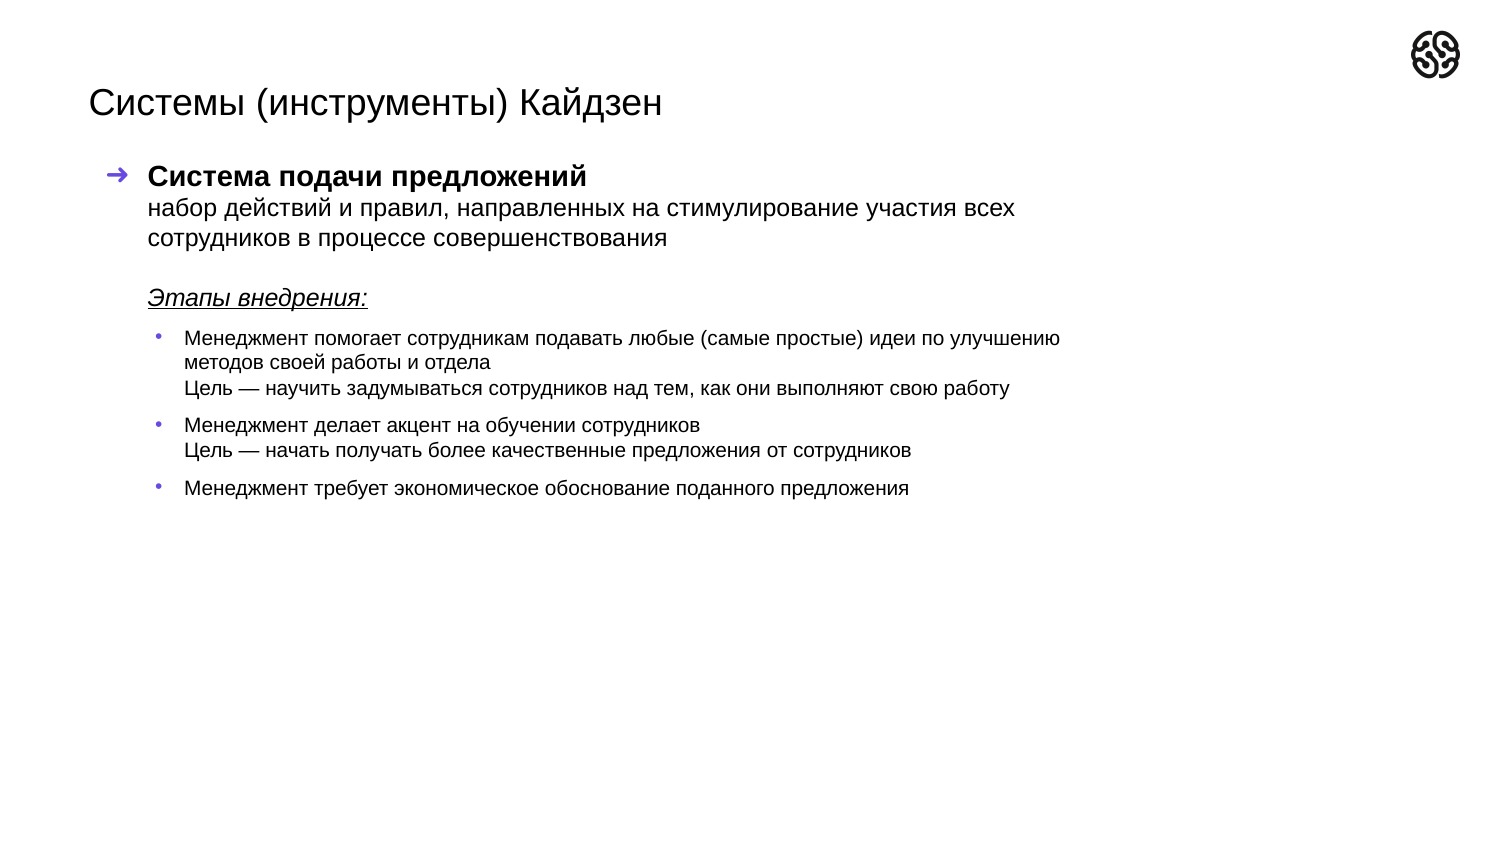

# Системы (инструменты) Кайдзен
Система подачи предложений
набор действий и правил, направленных на стимулирование участия всех сотрудников в процессе совершенствования
Этапы внедрения:
Менеджмент помогает сотрудникам подавать любые (самые простые) идеи по улучшению методов своей работы и отдела
Цель — научить задумываться сотрудников над тем, как они выполняют свою работу
Менеджмент делает акцент на обучении сотрудников
Цель — начать получать более качественные предложения от сотрудников
Менеджмент требует экономическое обоснование поданного предложения